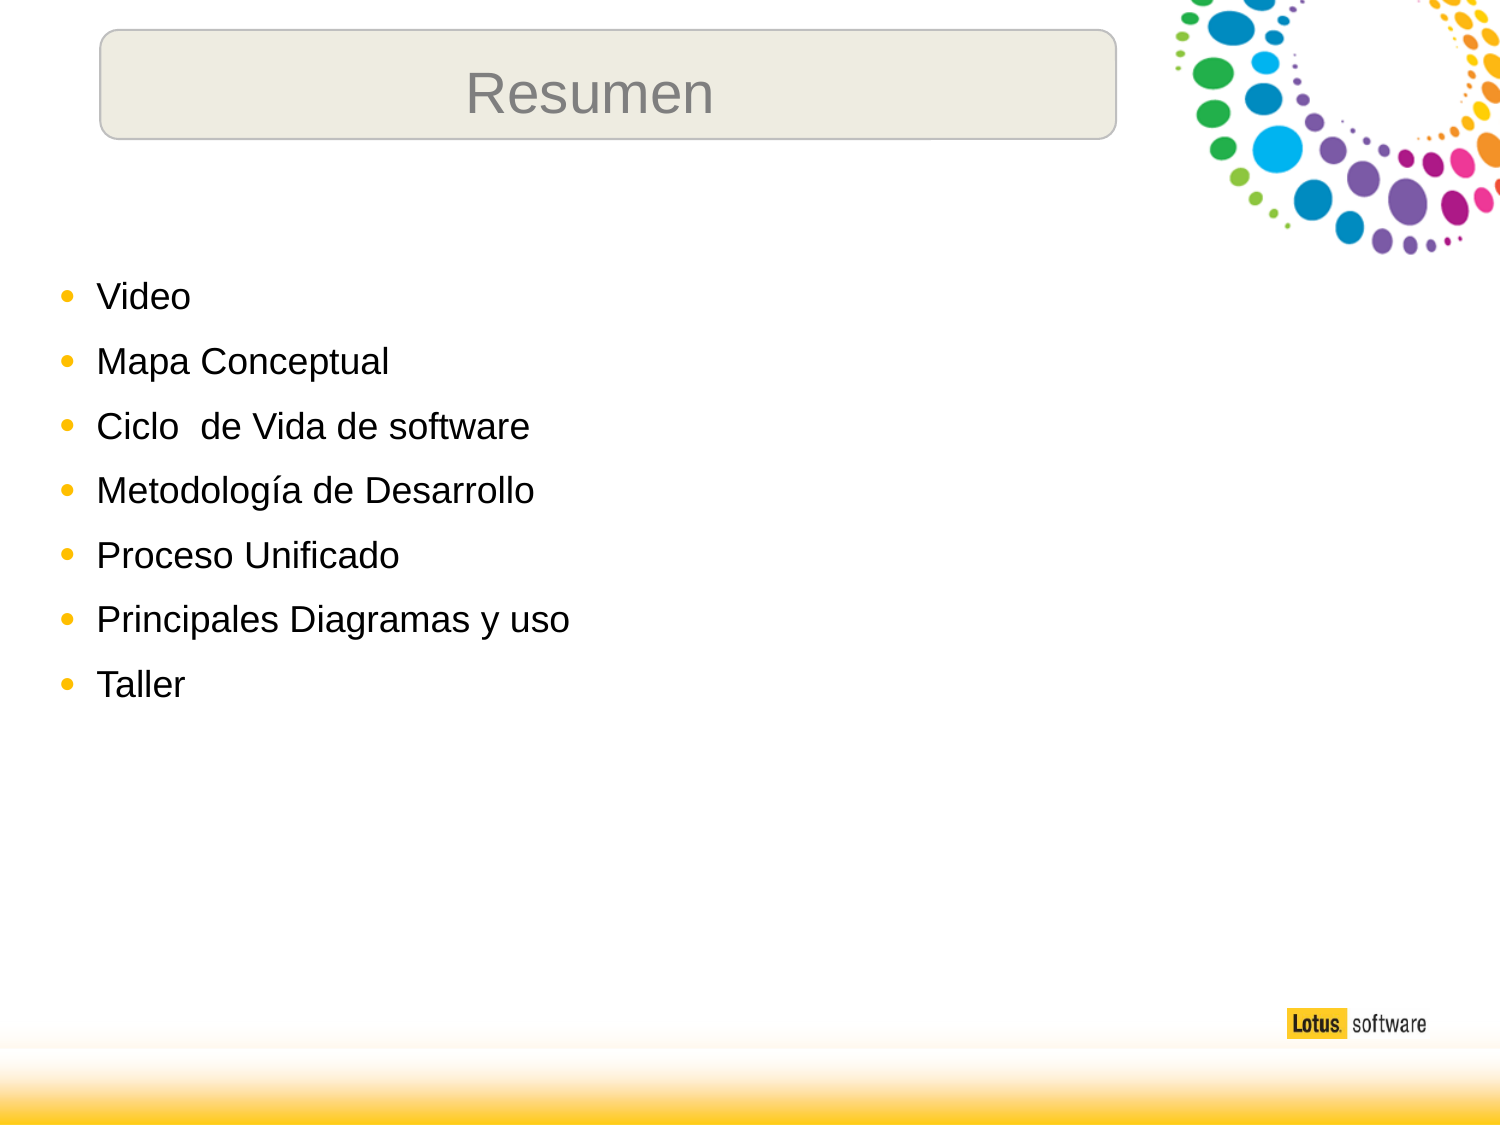

Resumen

Video
Mapa Conceptual
Ciclo  de Vida de software
Metodología de Desarrollo
Proceso Unificado
Principales Diagramas y uso
Taller